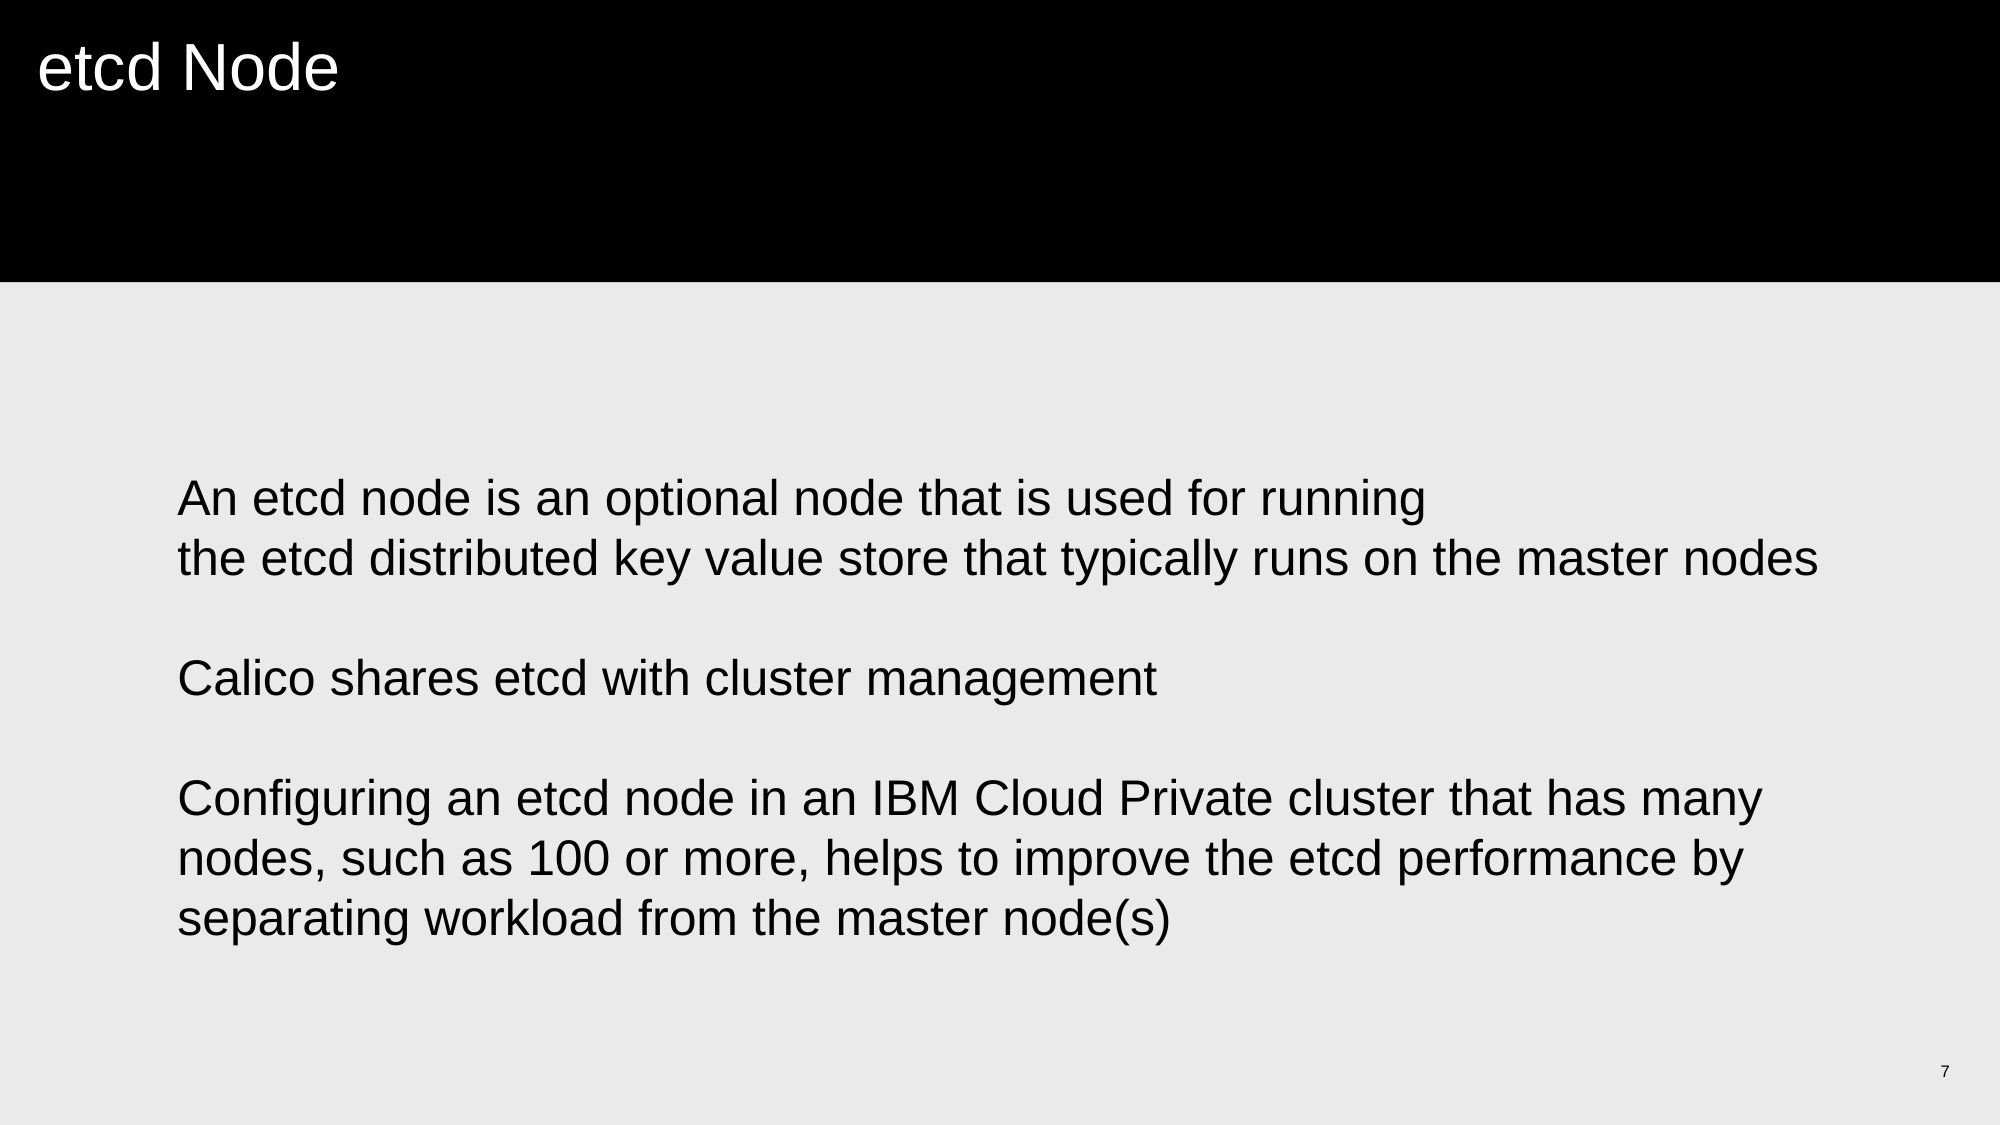

# etcd Node
An etcd node is an optional node that is used for running the etcd distributed key value store that typically runs on the master nodes

Calico shares etcd with cluster management

Configuring an etcd node in an IBM Cloud Private cluster that has many nodes, such as 100 or more, helps to improve the etcd performance by separating workload from the master node(s)
7